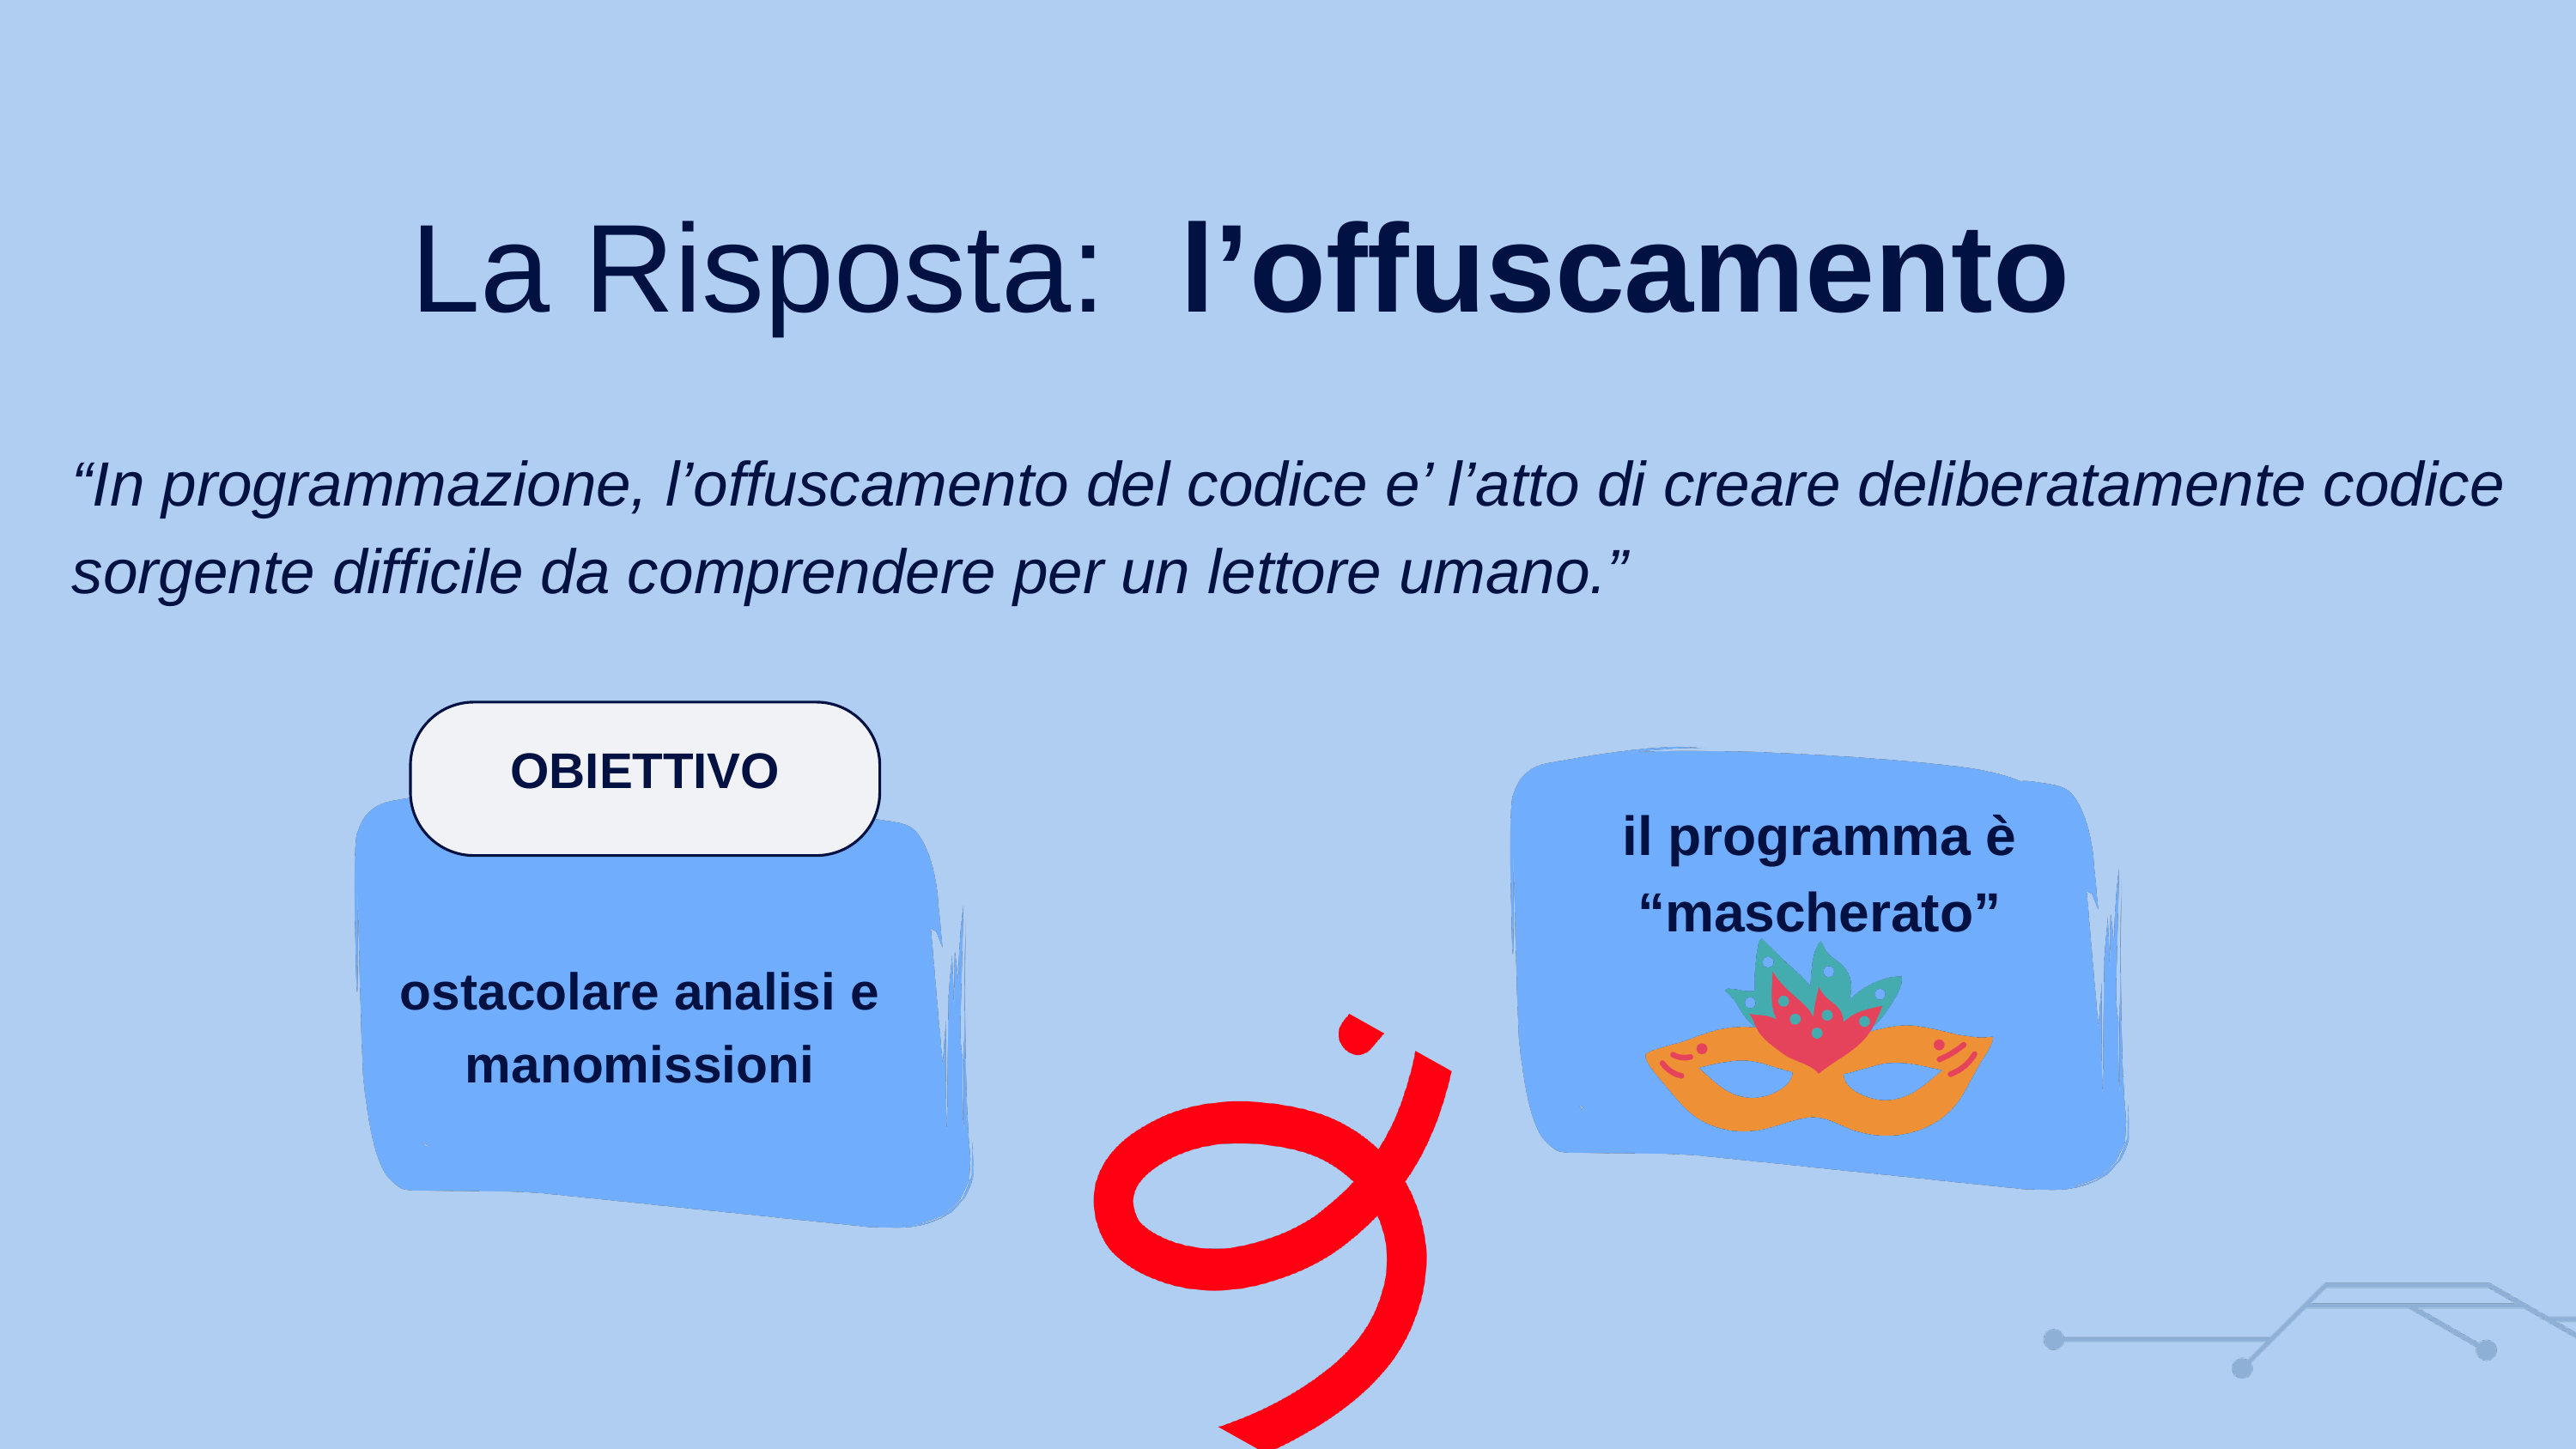

l’offuscamento
La Risposta:
“In programmazione, l’offuscamento del codice e’ l’atto di creare deliberatamente codice sorgente difficile da comprendere per un lettore umano.”

OBIETTIVO

il programma è “mascherato”

ostacolare analisi e manomissioni